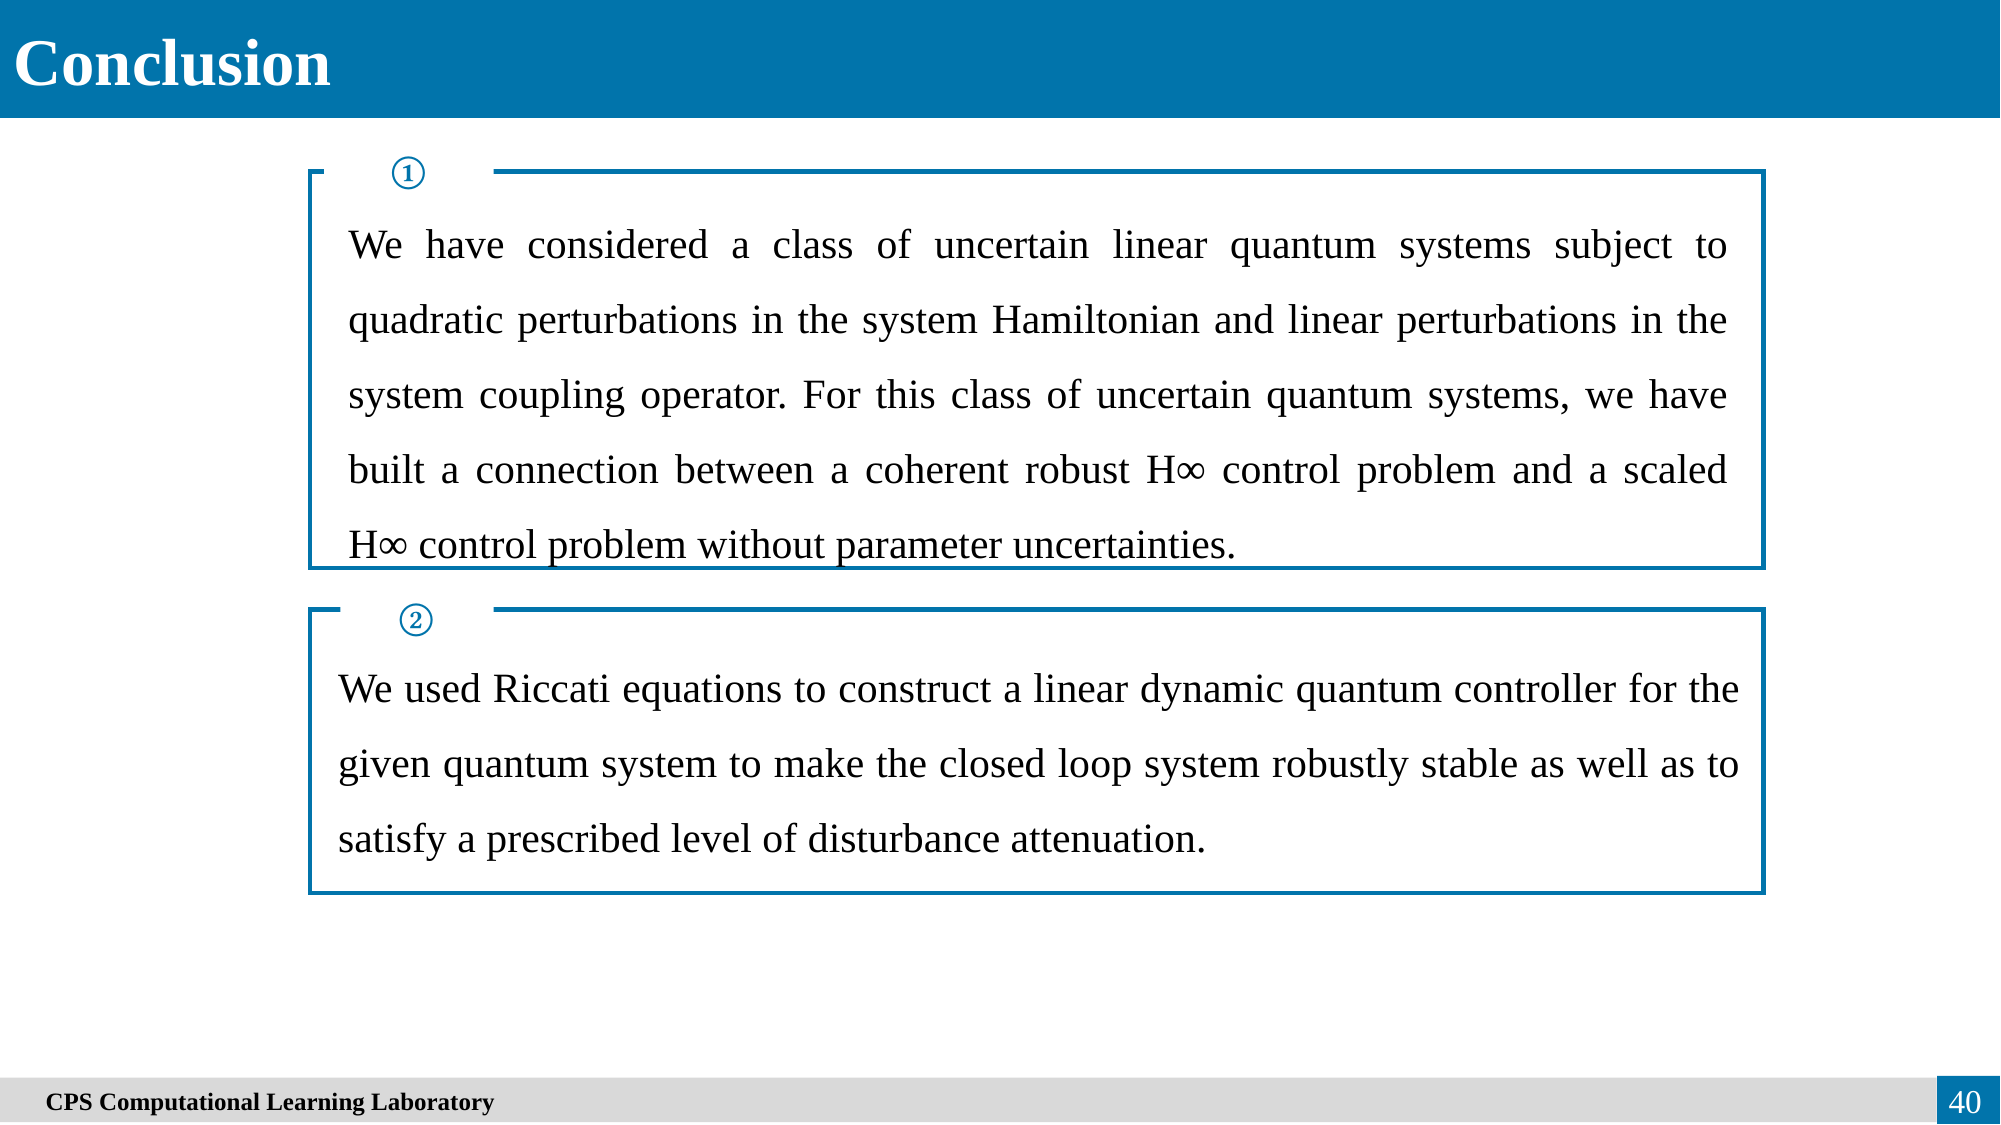

Conclusion
①

We have considered a class of uncertain linear quantum systems subject to quadratic perturbations in the system Hamiltonian and linear perturbations in the system coupling operator. For this class of uncertain quantum systems, we have built a connection between a coherent robust H∞ control problem and a scaled H∞ control problem without parameter uncertainties.
②

We used Riccati equations to construct a linear dynamic quantum controller for the given quantum system to make the closed loop system robustly stable as well as to satisfy a prescribed level of disturbance attenuation.
40
　CPS Computational Learning Laboratory